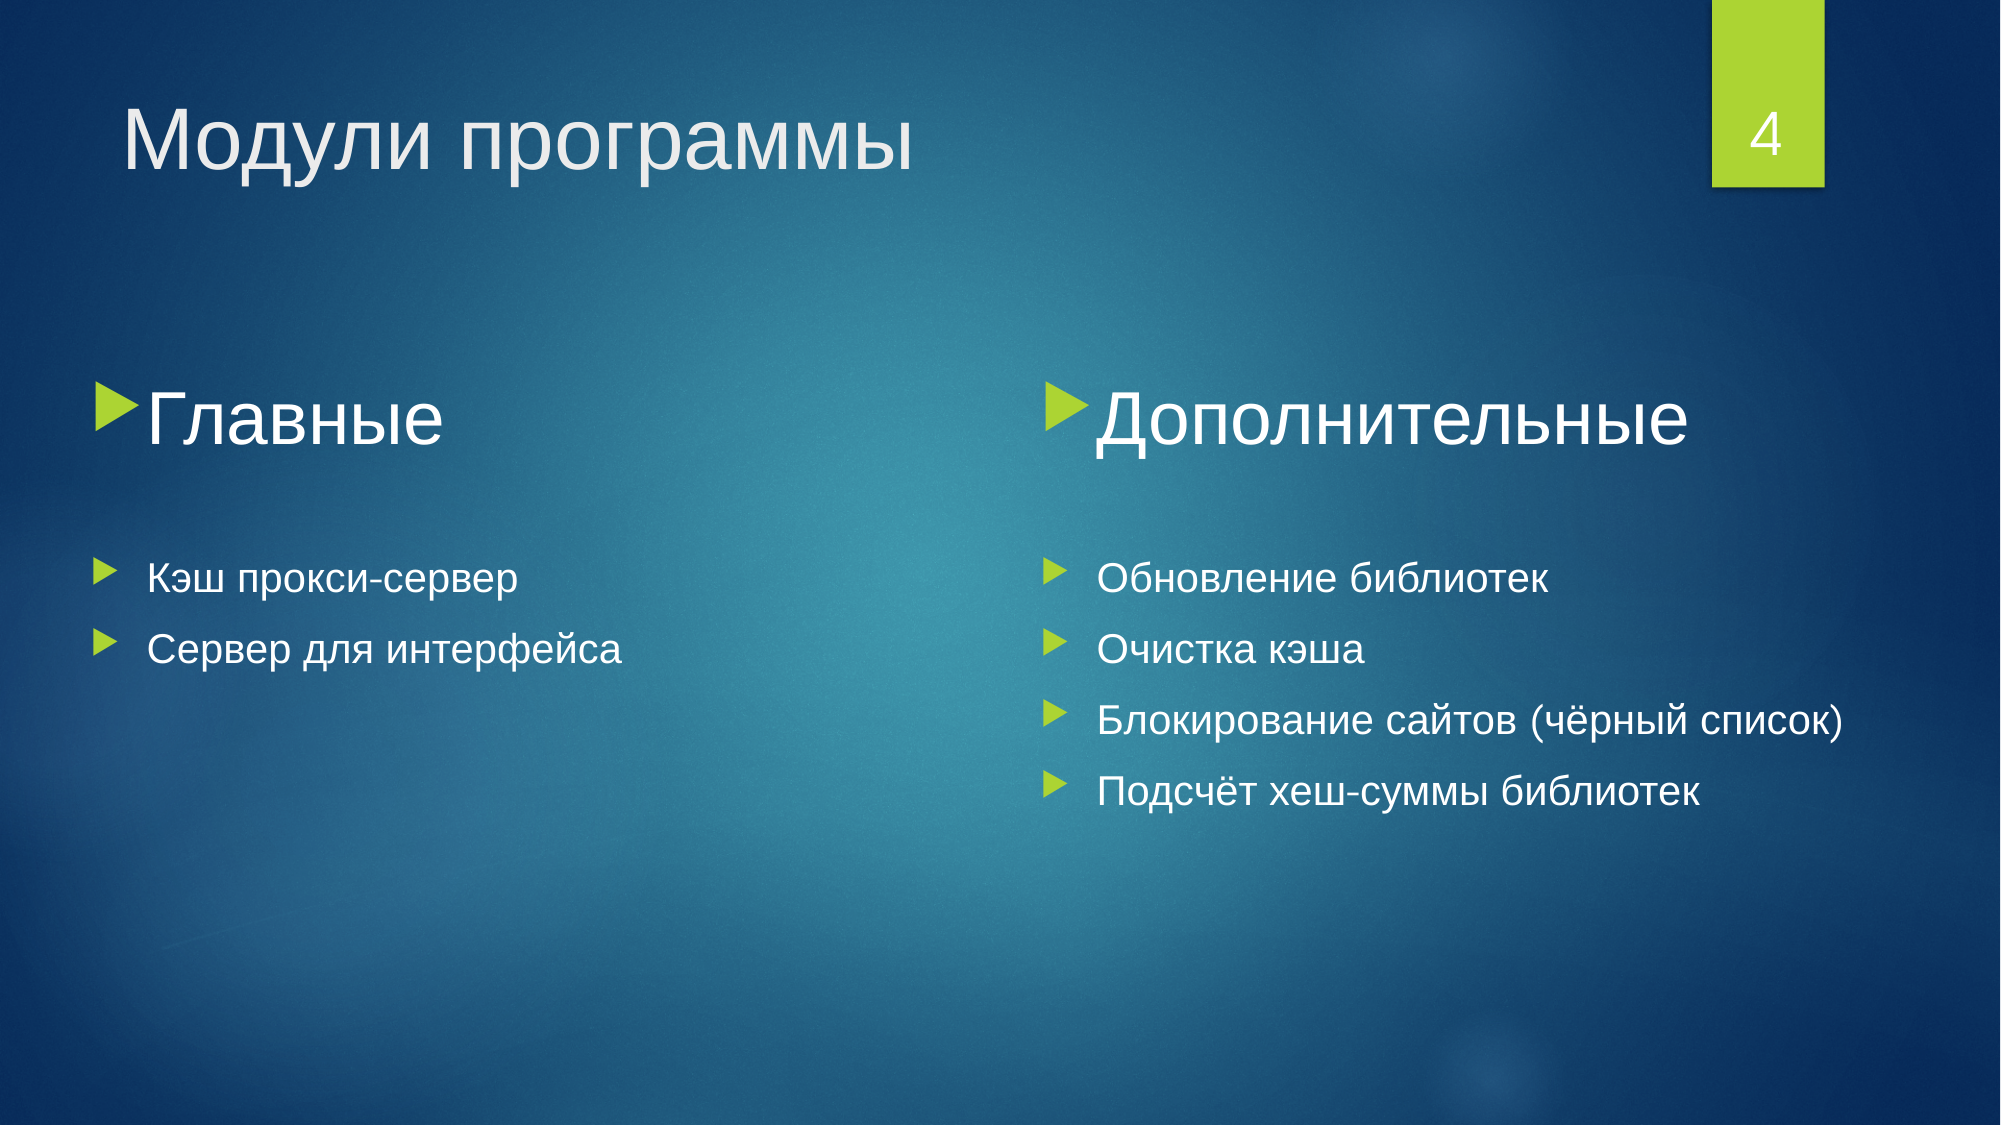

4
# Модули программы
Дополнительные

Обновление библиотек
Очистка кэша
Блокирование сайтов (чёрный список)
Подсчёт хеш-суммы библиотек
Главные

Кэш прокси-сервер
Сервер для интерфейса